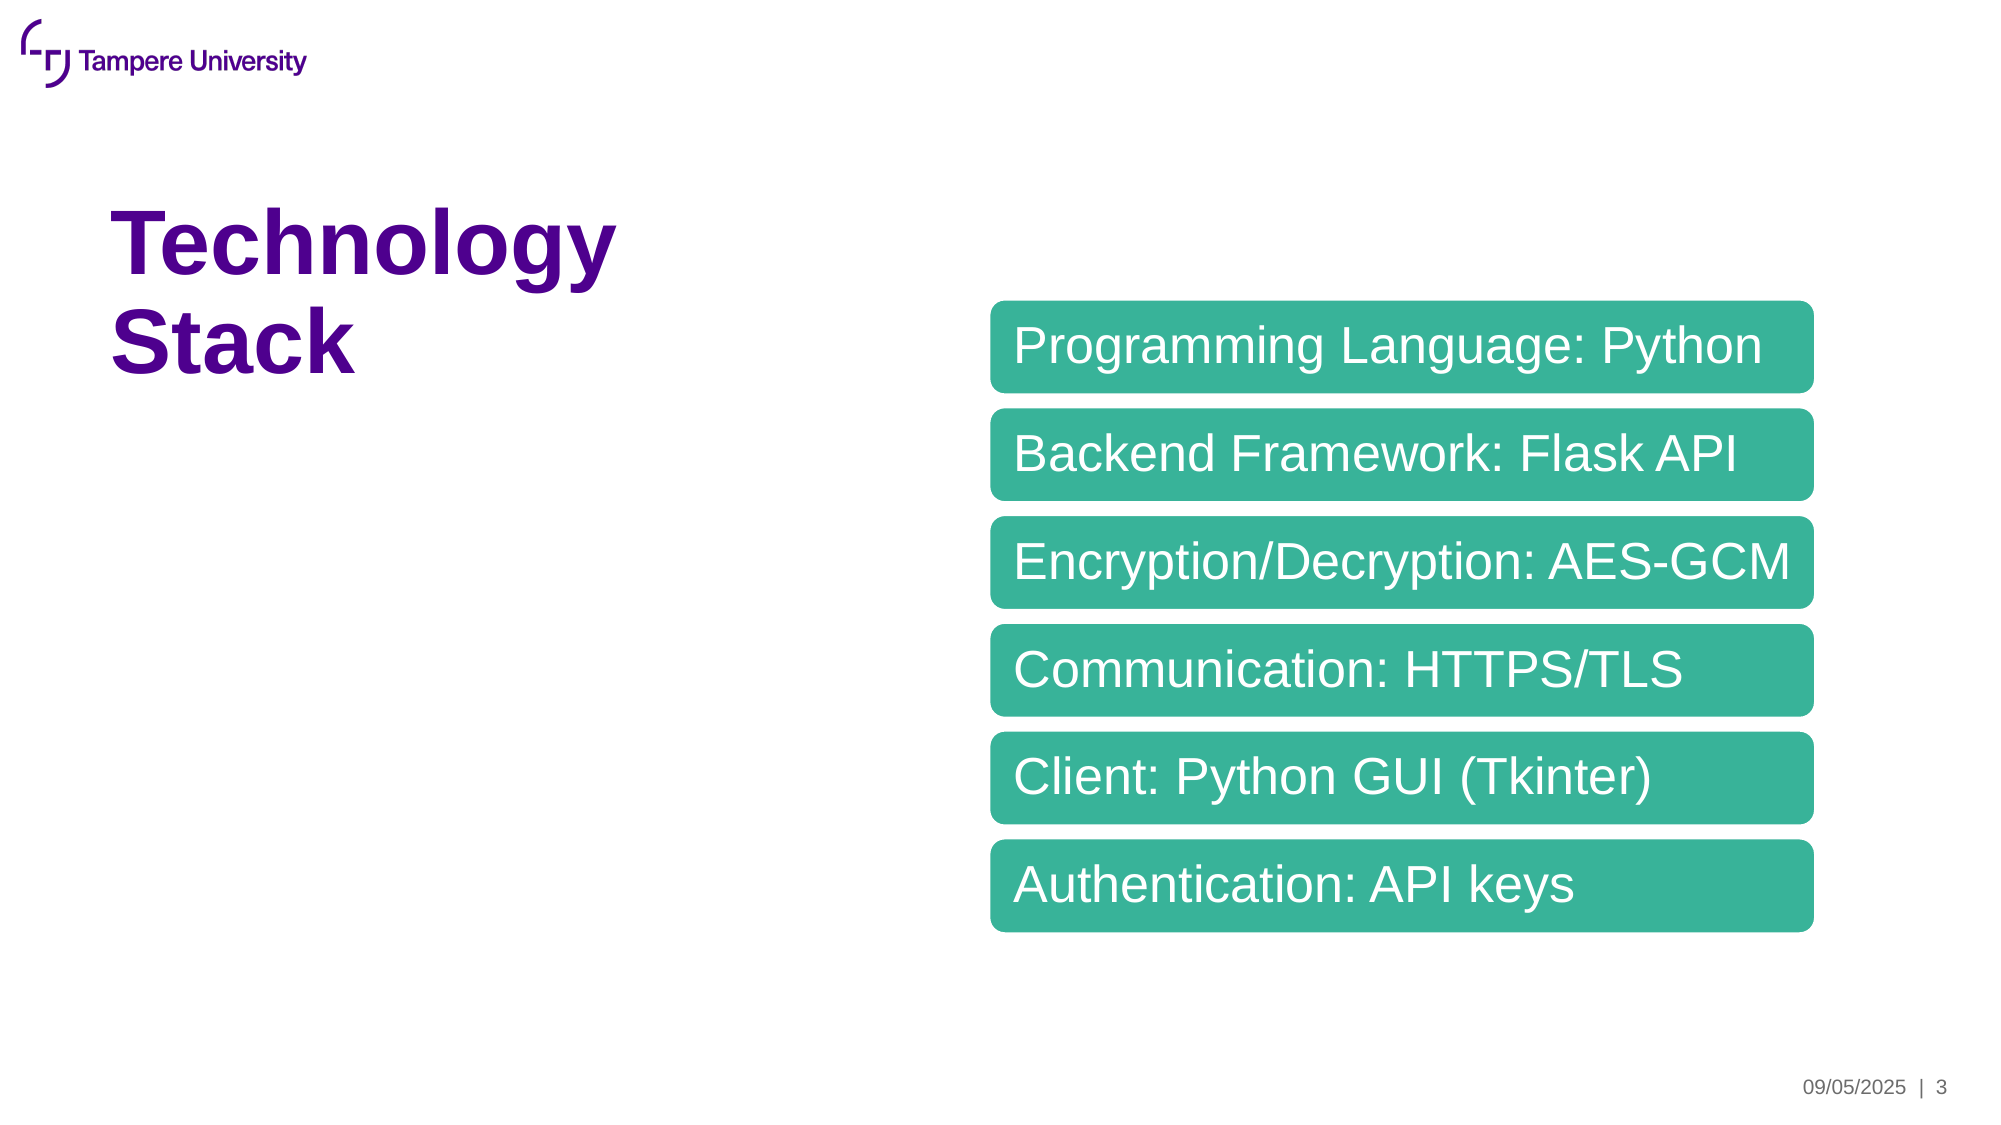

Technology Stack
Programming Language: Python
Backend Framework: Flask API
Encryption/Decryption: AES-GCM
Communication: HTTPS/TLS
Client: Python GUI (Tkinter)
Authentication: API keys
09/05/2025
|  3